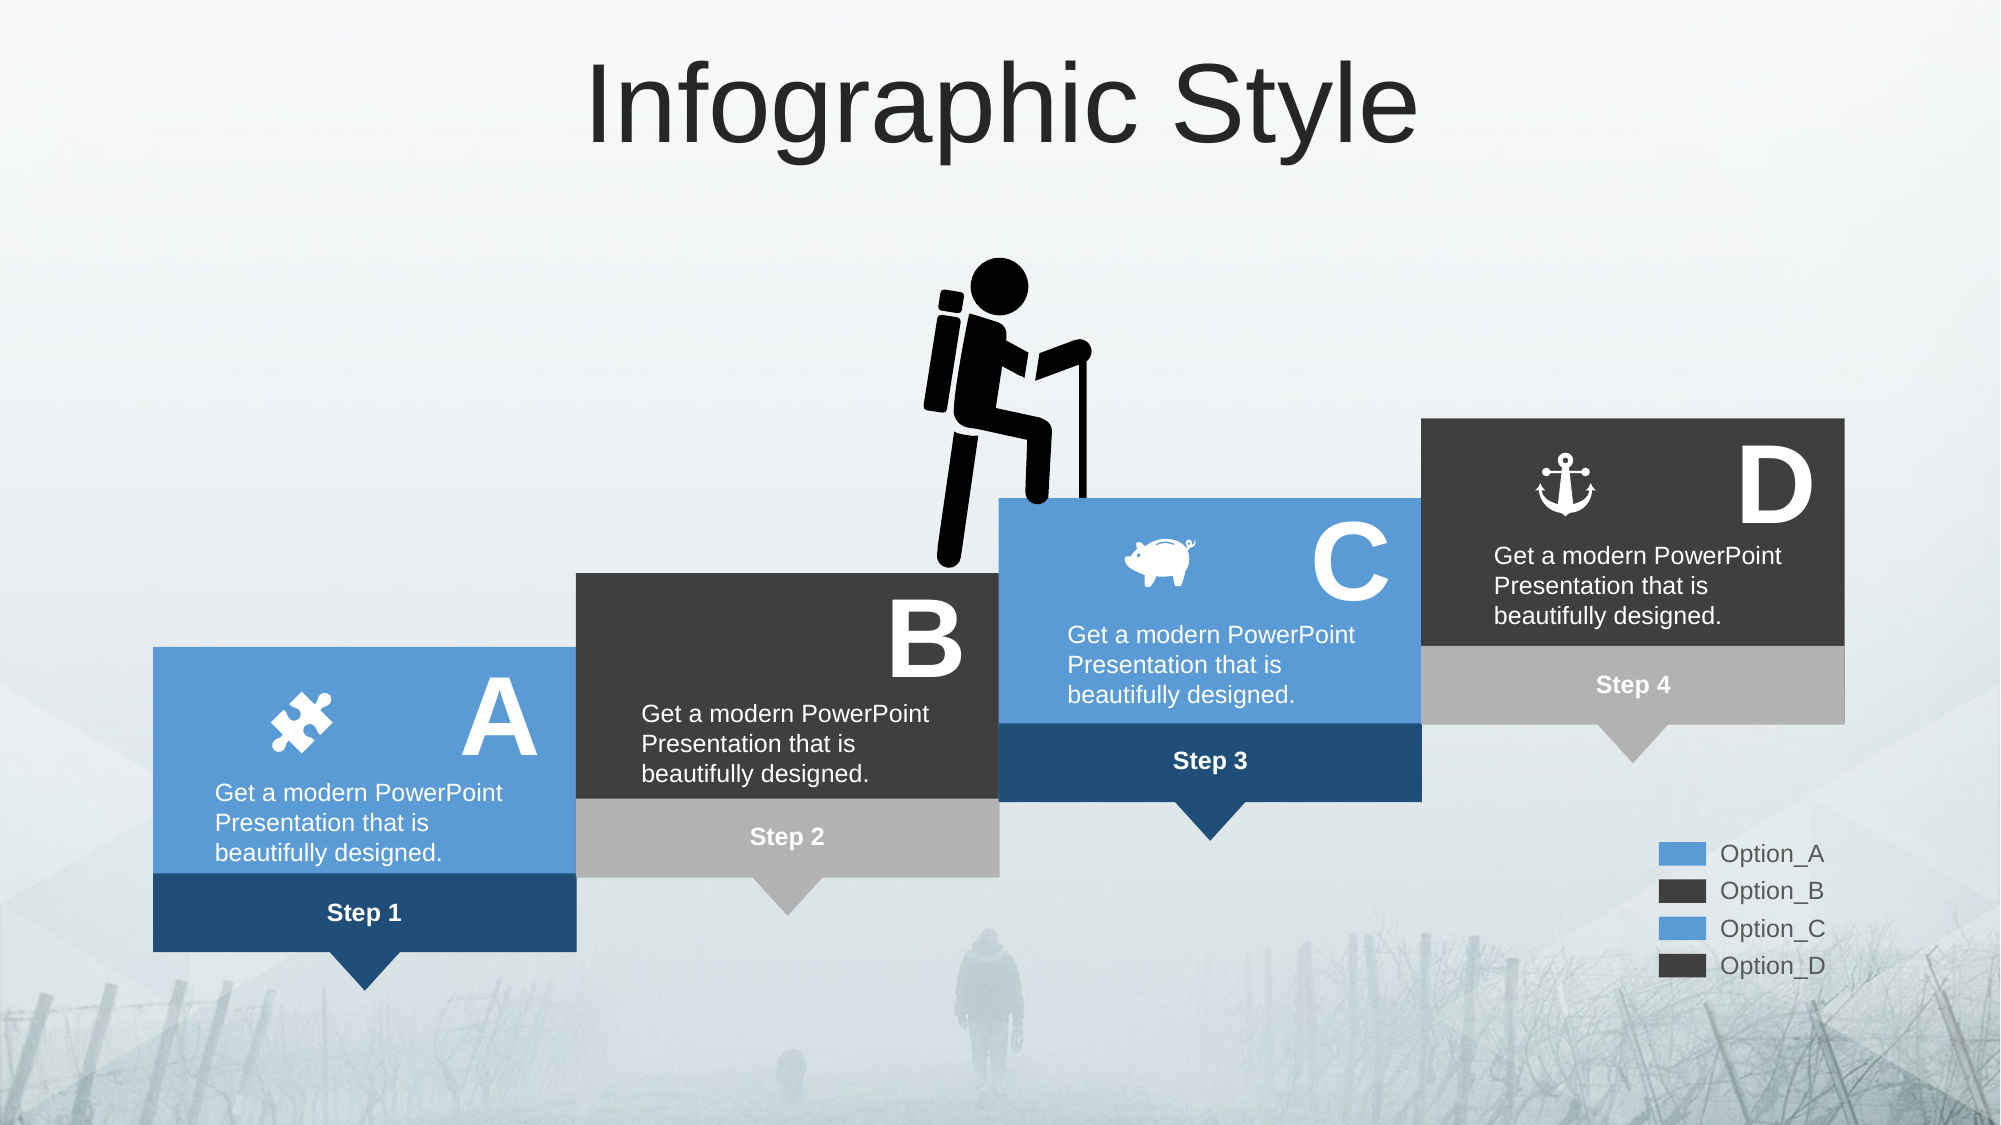

Infographic Style

D

C

Get a modern PowerPoint  Presentation that is beautifully designed.

B

Get a modern PowerPoint  Presentation that is beautifully designed.
A

Step 4

Get a modern PowerPoint  Presentation that is beautifully designed.

Step 3
Get a modern PowerPoint  Presentation that is beautifully designed.

Step 2
Option_A

Option_B

Option_C

Option_D

Step 1